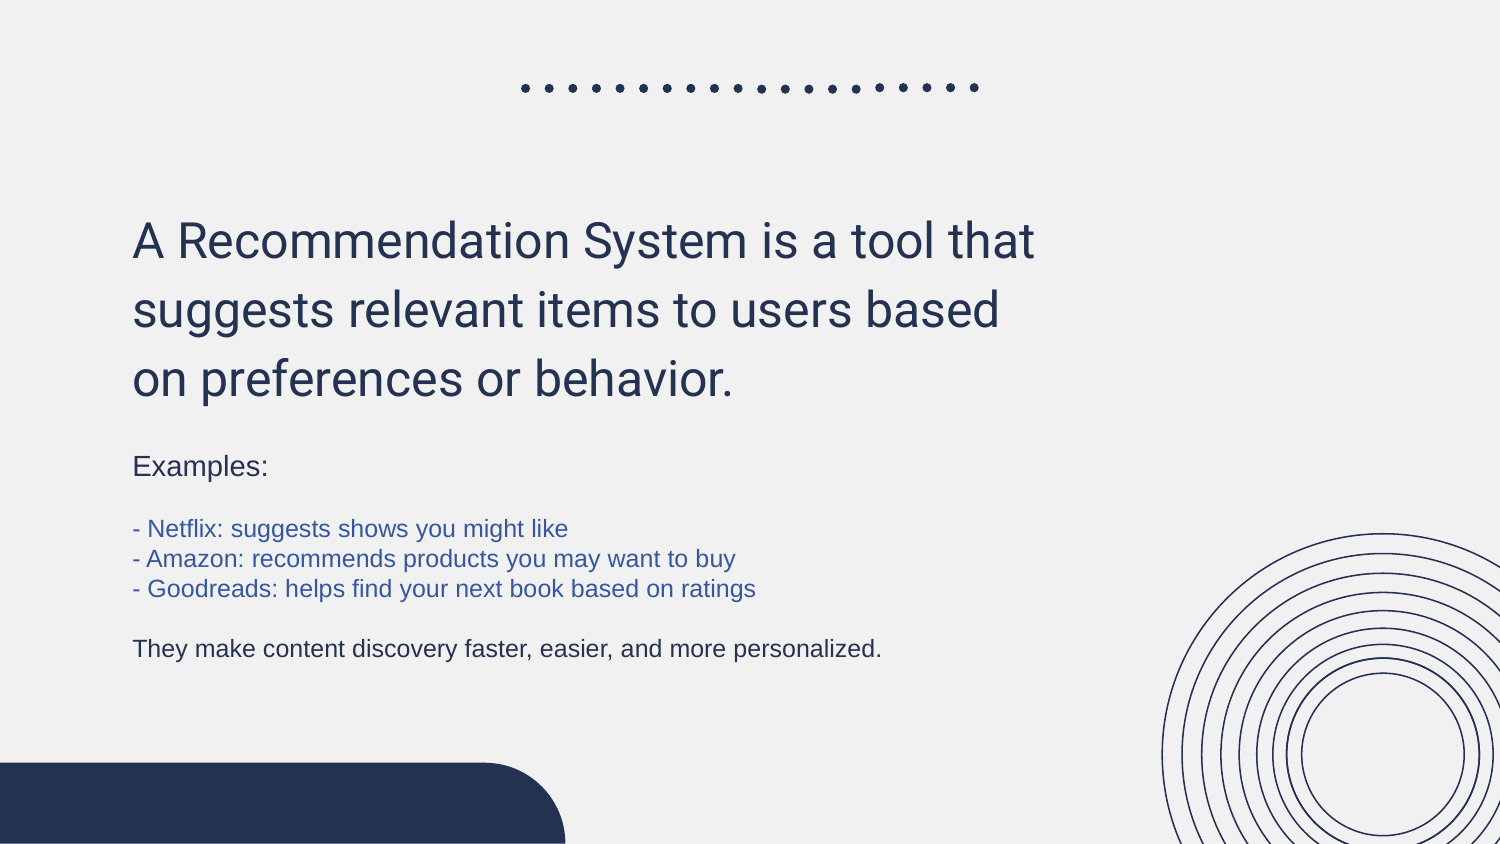

A Recommendation System is a tool that suggests relevant items to users based on preferences or behavior.
# Examples: - Netflix: suggests shows you might like - Amazon: recommends products you may want to buy - Goodreads: helps find your next book based on ratings They make content discovery faster, easier, and more personalized.